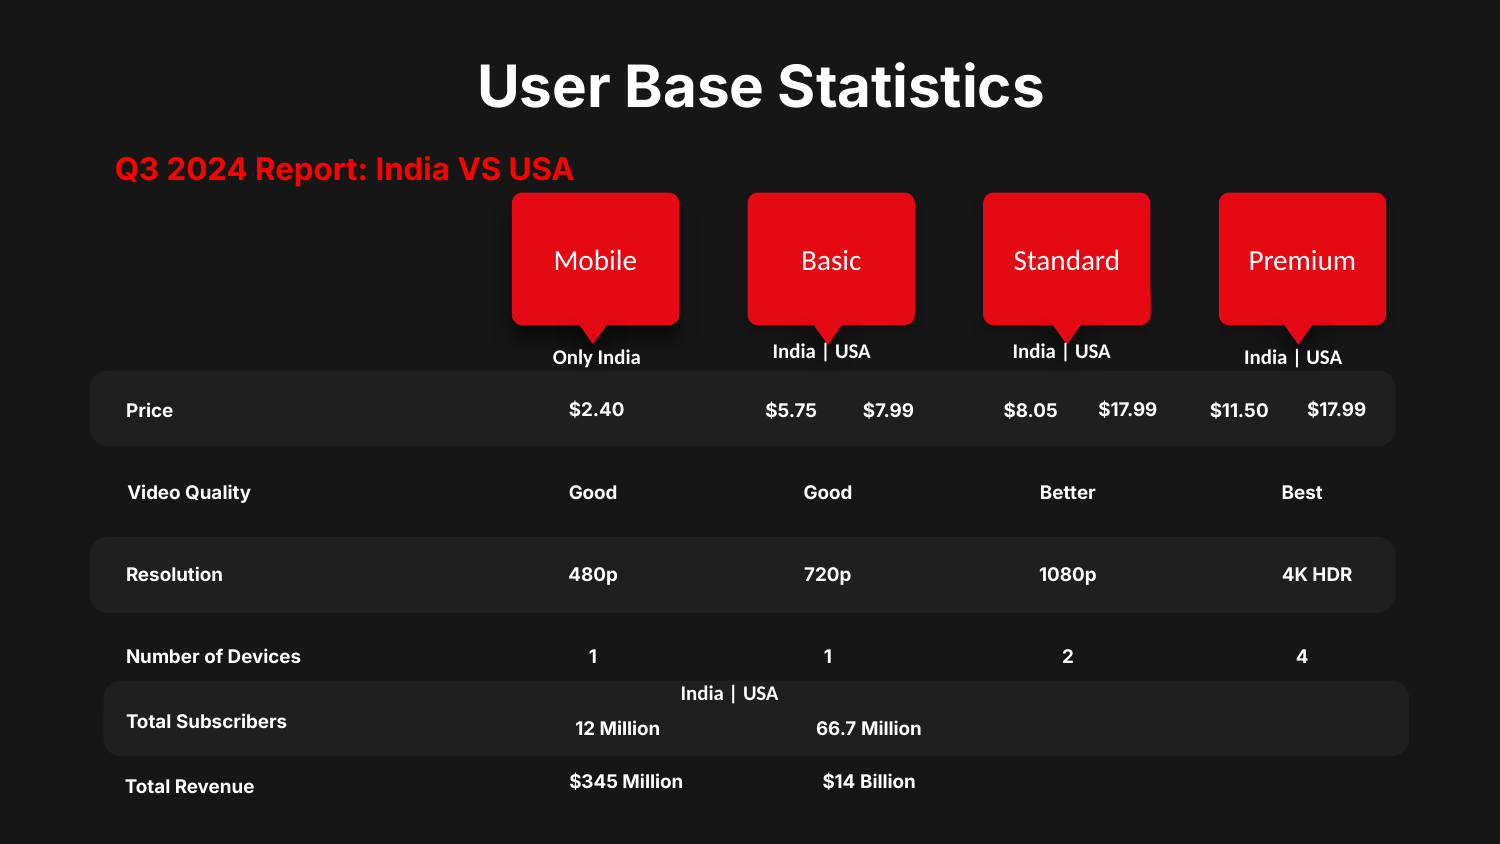

User Base Statistics
Q3 2024 Report: India VS USA
Mobile
Basic
Standard
Premium

 India | USA
 India | USA
Only India
 India | USA

$2.40
$17.99
$17.99
Price
$8.05
$11.50
$7.99
$5.75
Good
Good
Better
Best
Video Quality

Resolution
480p
720p
1080p
4K HDR
Number of Devices
1
1
2
4
 India | USA

Total Subscribers
12 Million
66.7 Million
$345 Million
$14 Billion
Total Revenue